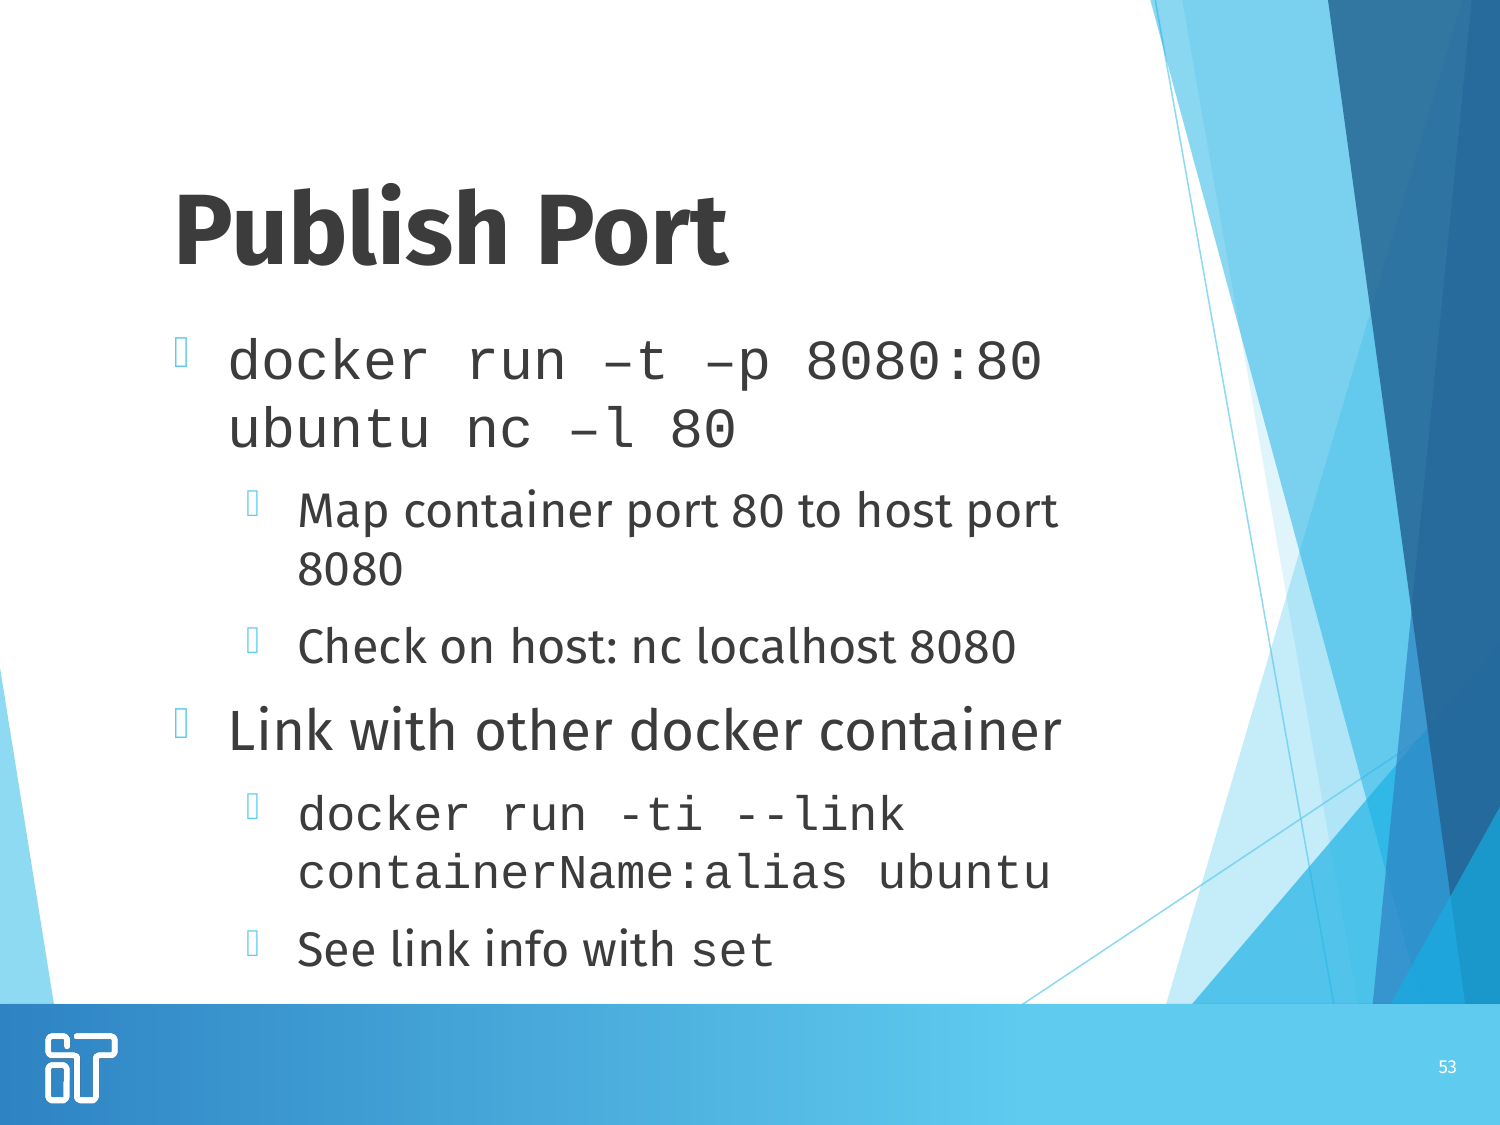

Publish Port
docker run –t –p 8080:80 ubuntu nc –l 80
Map container port 80 to host port 8080
Check on host: nc localhost 8080
Link with other docker container
docker run -ti --link containerName:alias ubuntu
See link info with set

53